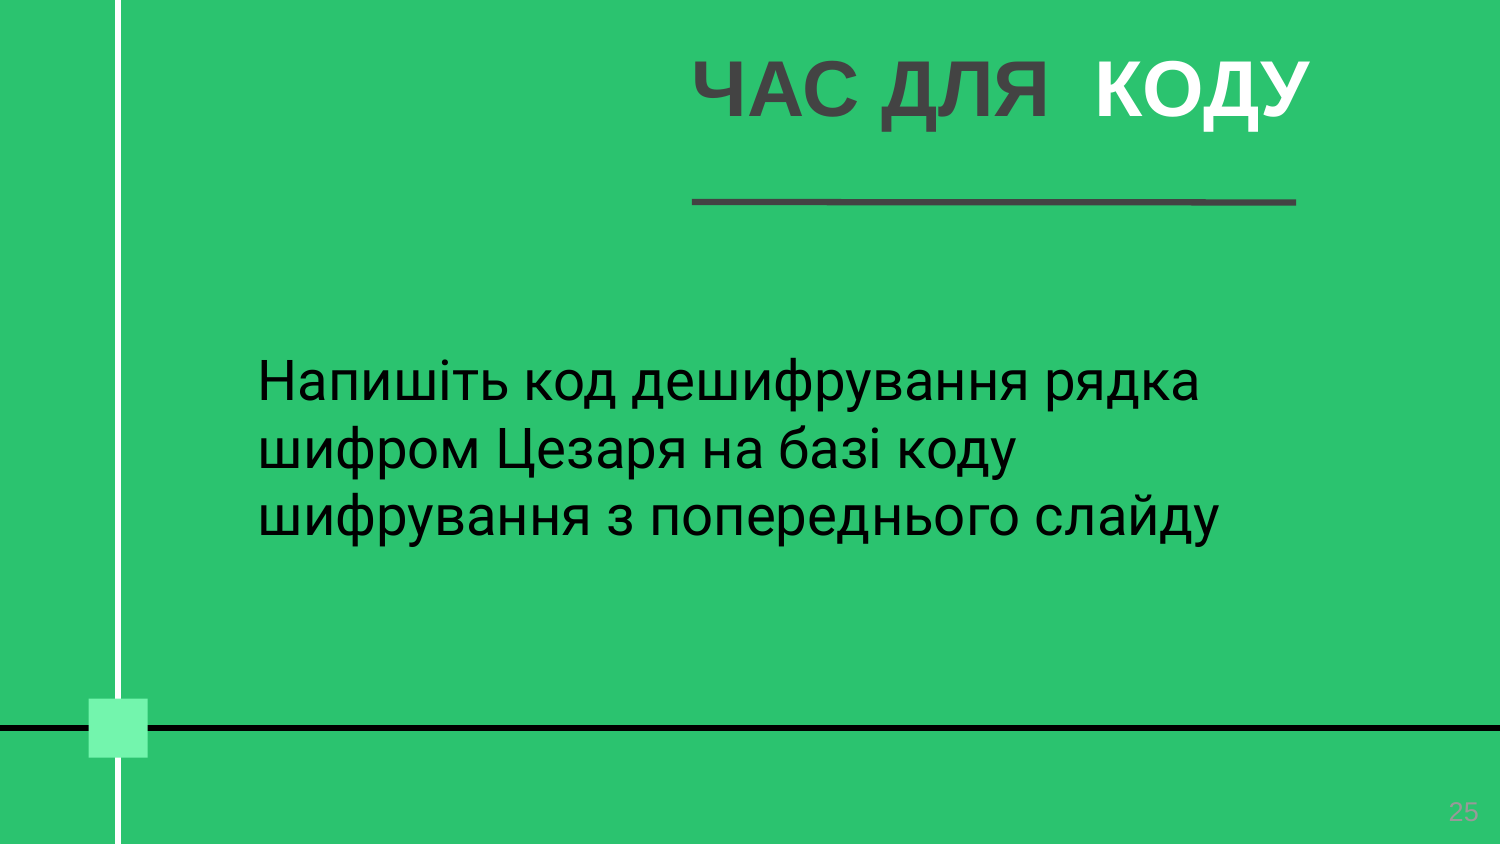

# ЧАС ДЛЯ  КОДУ
Напишіть код дешифрування рядка шифром Цезаря на базі коду шифрування з попереднього слайду
25